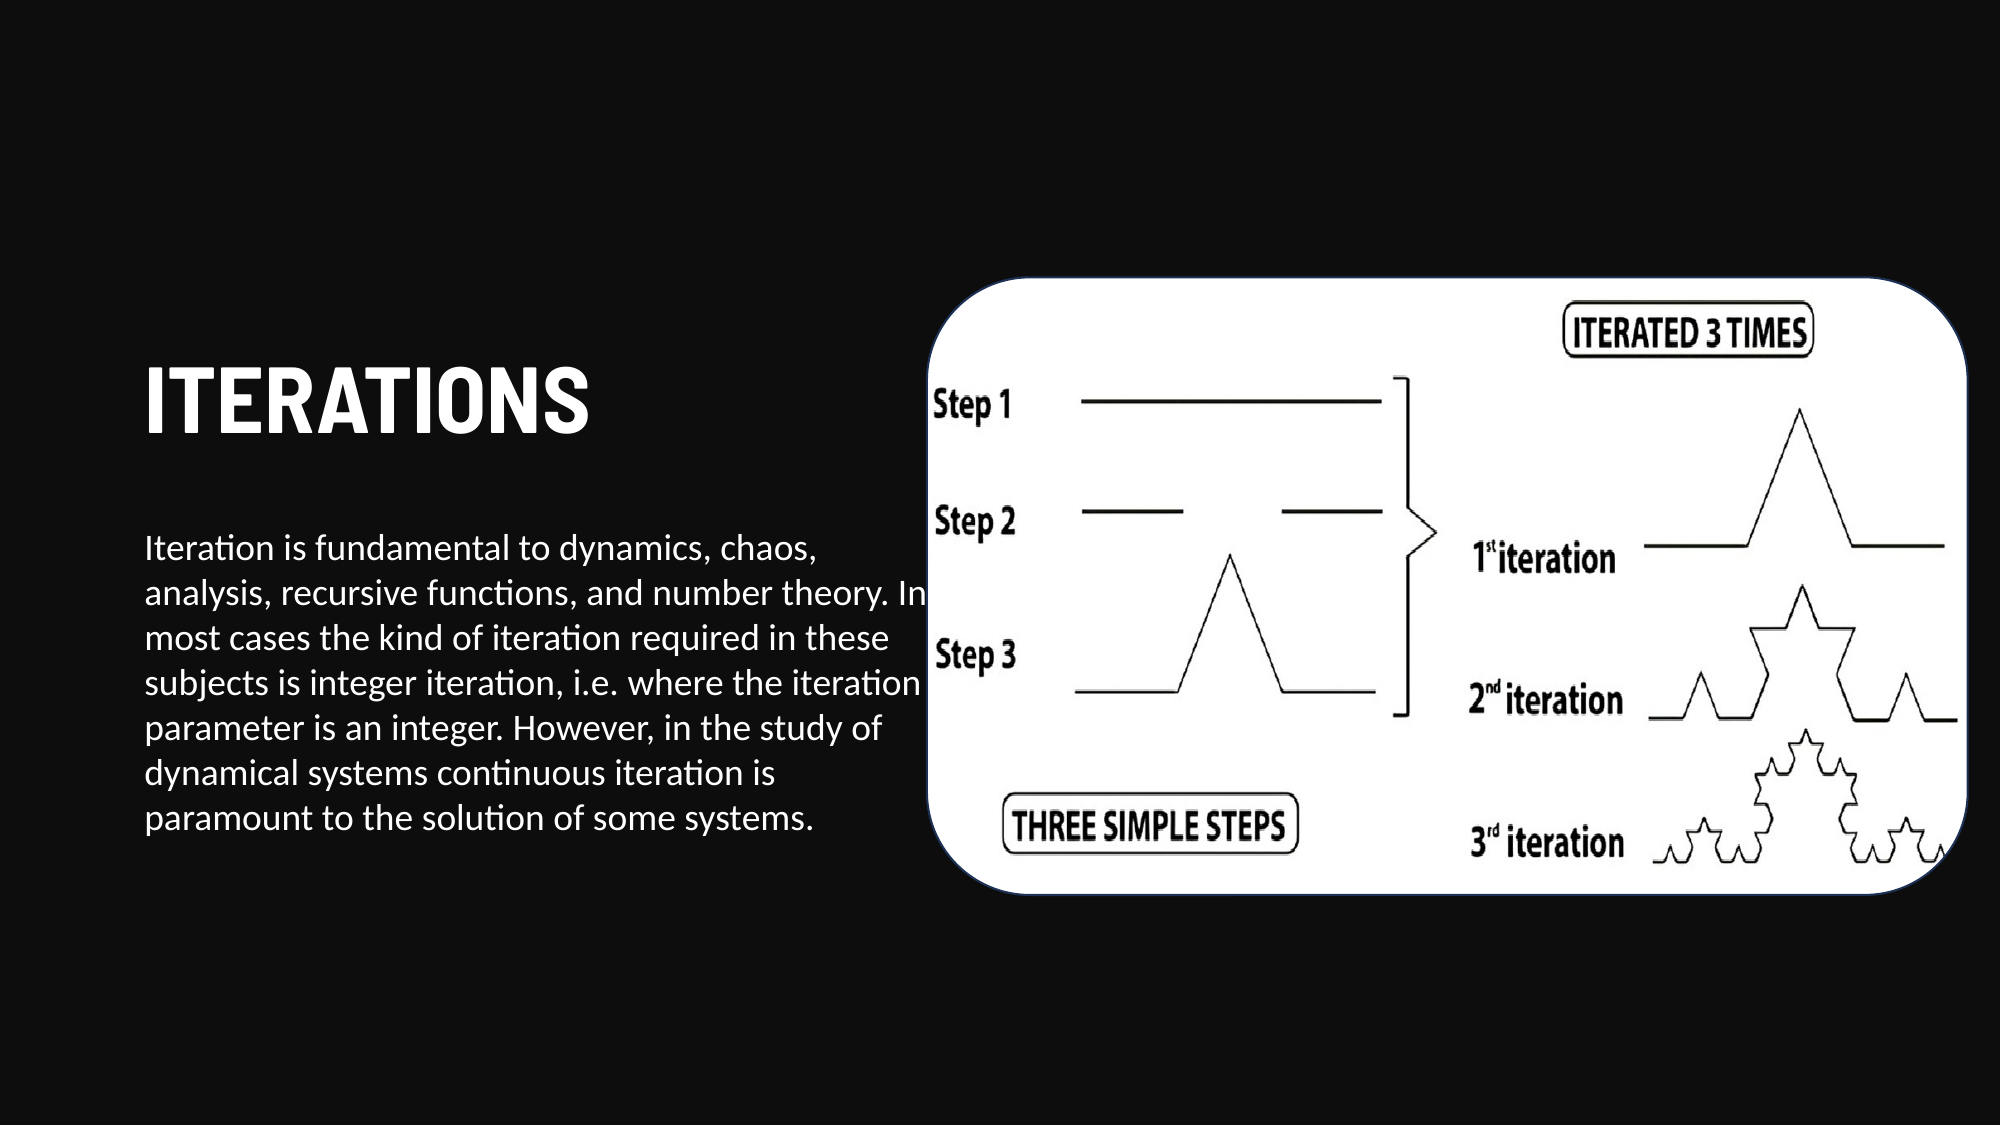

#

ITERATIONS
Iteration is fundamental to dynamics, chaos, analysis, recursive functions, and number theory. In most cases the kind of iteration required in these subjects is integer iteration, i.e. where the iteration parameter is an integer. However, in the study of dynamical systems continuous iteration is paramount to the solution of some systems.